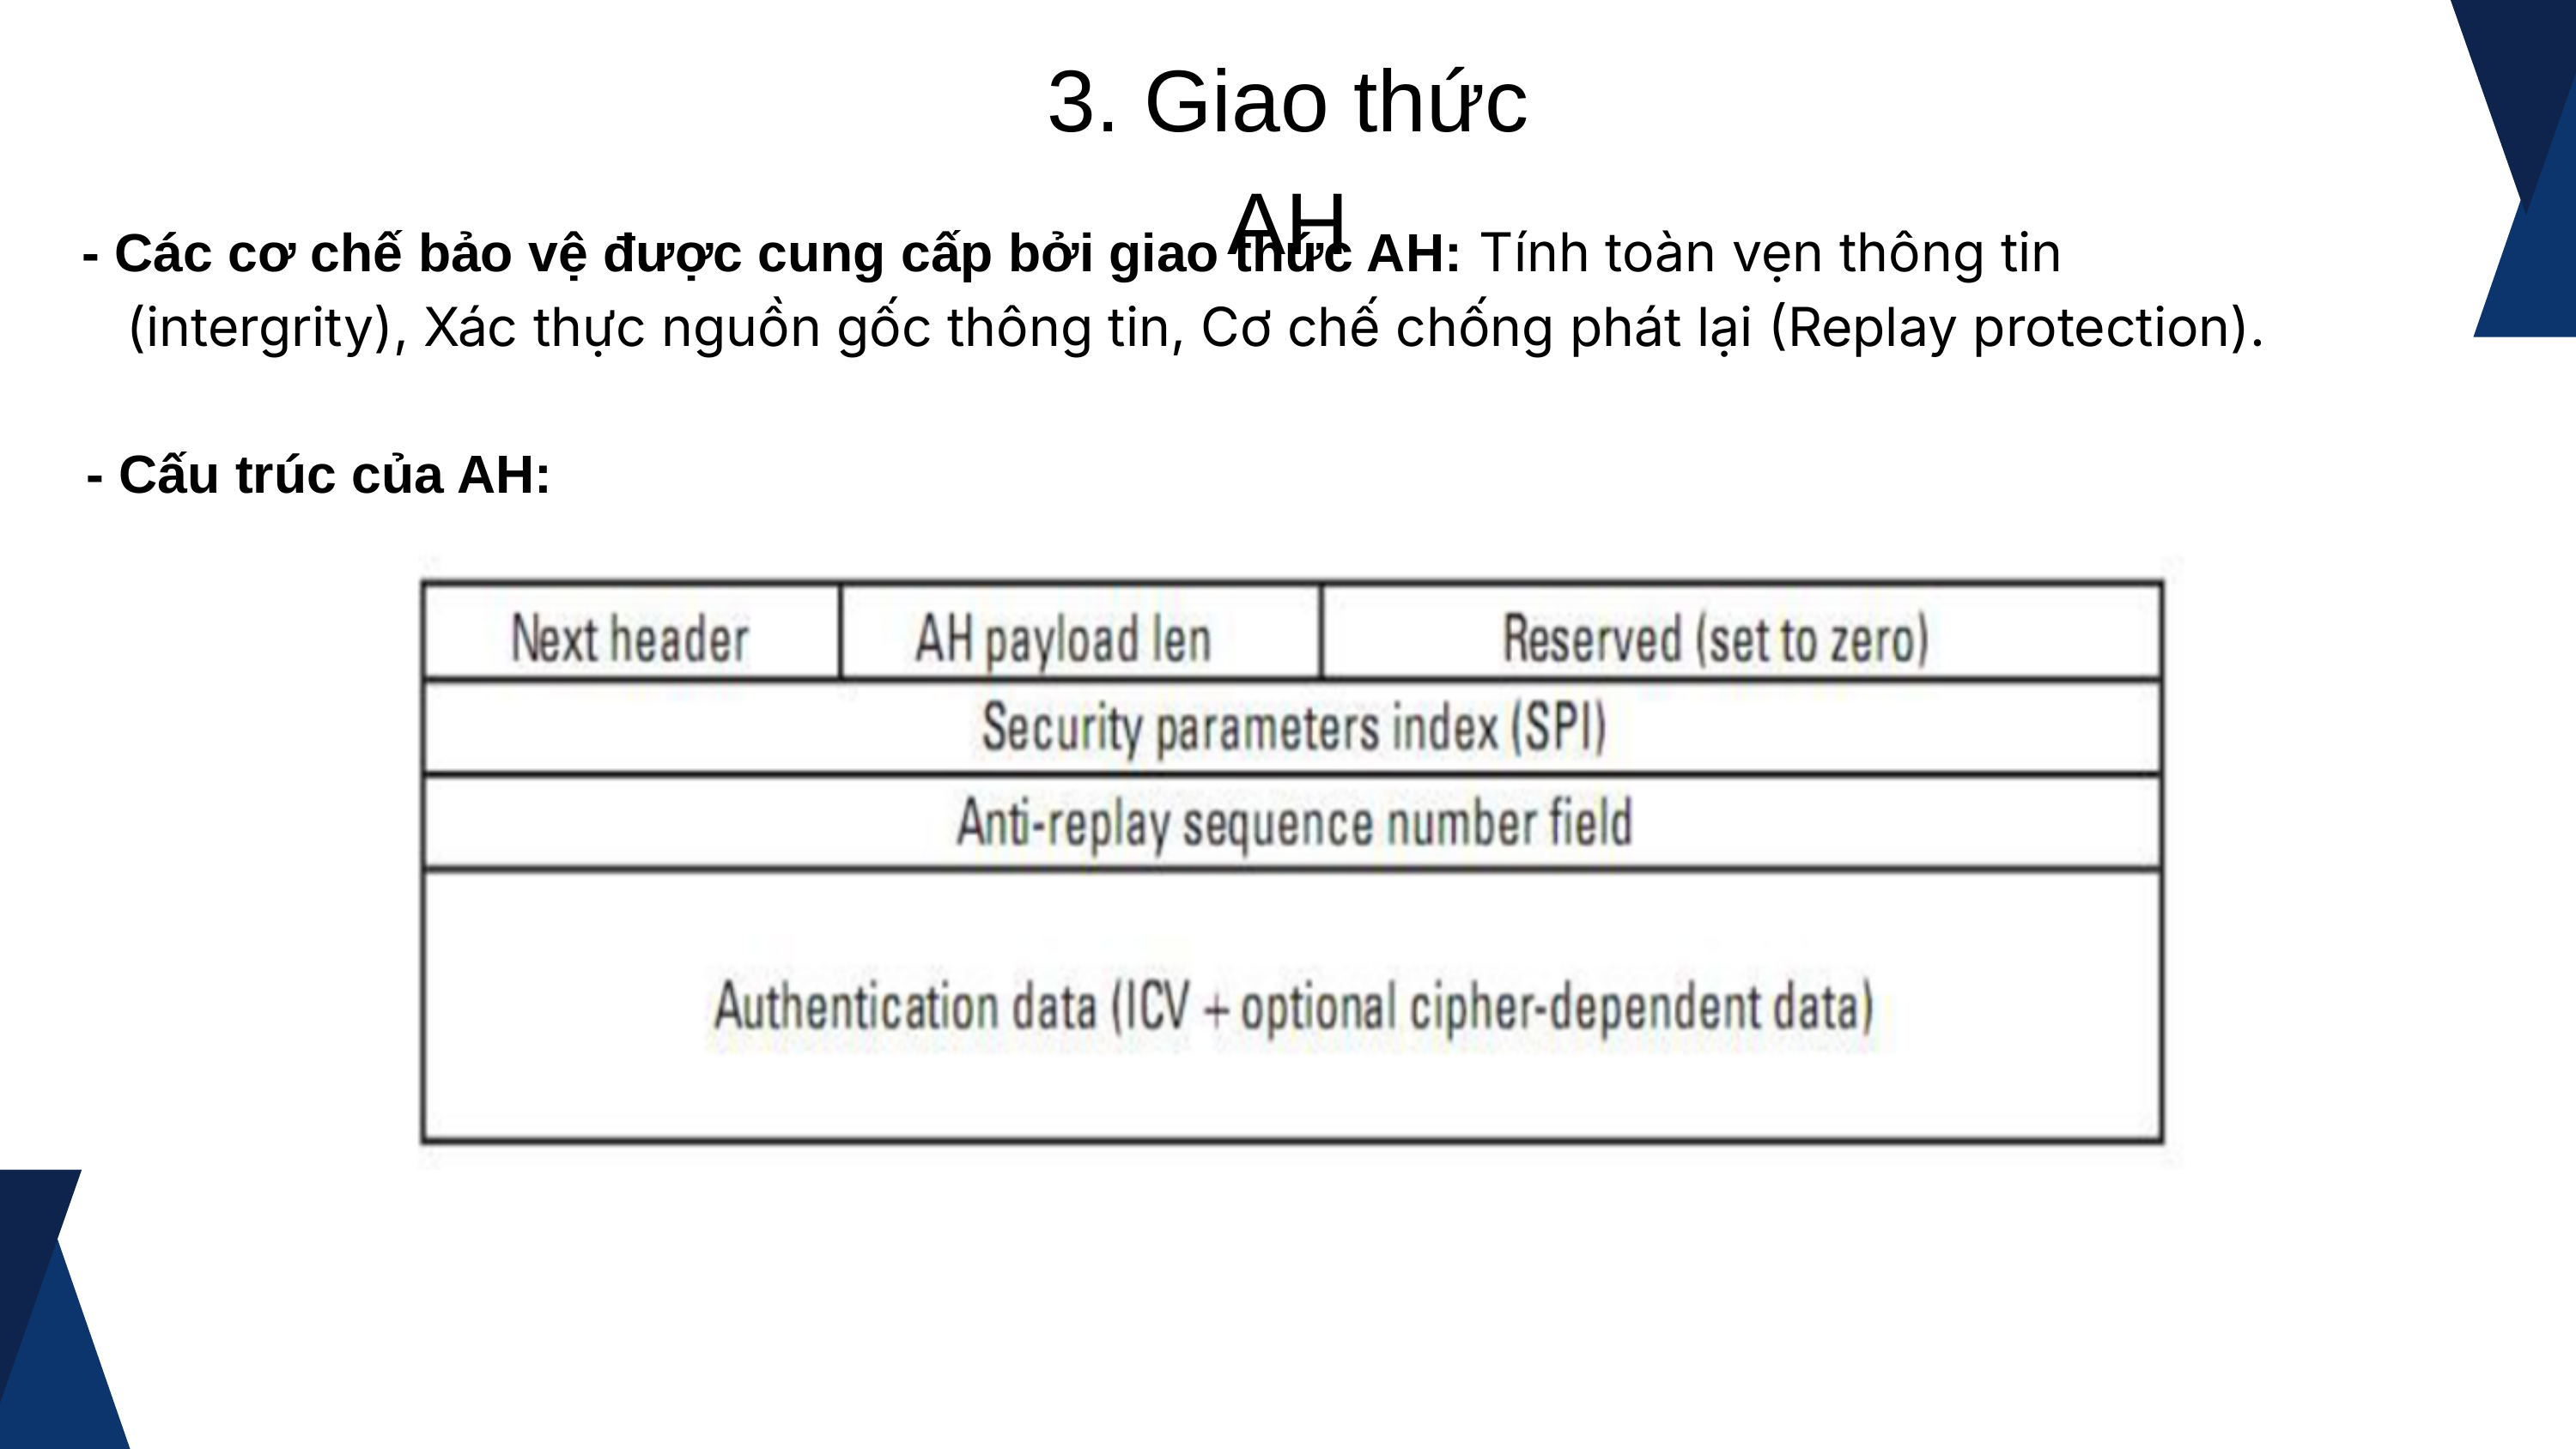

3. Giao thức AH

- Các cơ chế bảo vệ được cung cấp bởi giao thức AH: Tính toàn vẹn thông tin                     (intergrity), Xác thực nguồn gốc thông tin, Cơ chế chống phát lại (Replay protection).
- Cấu trúc của AH: